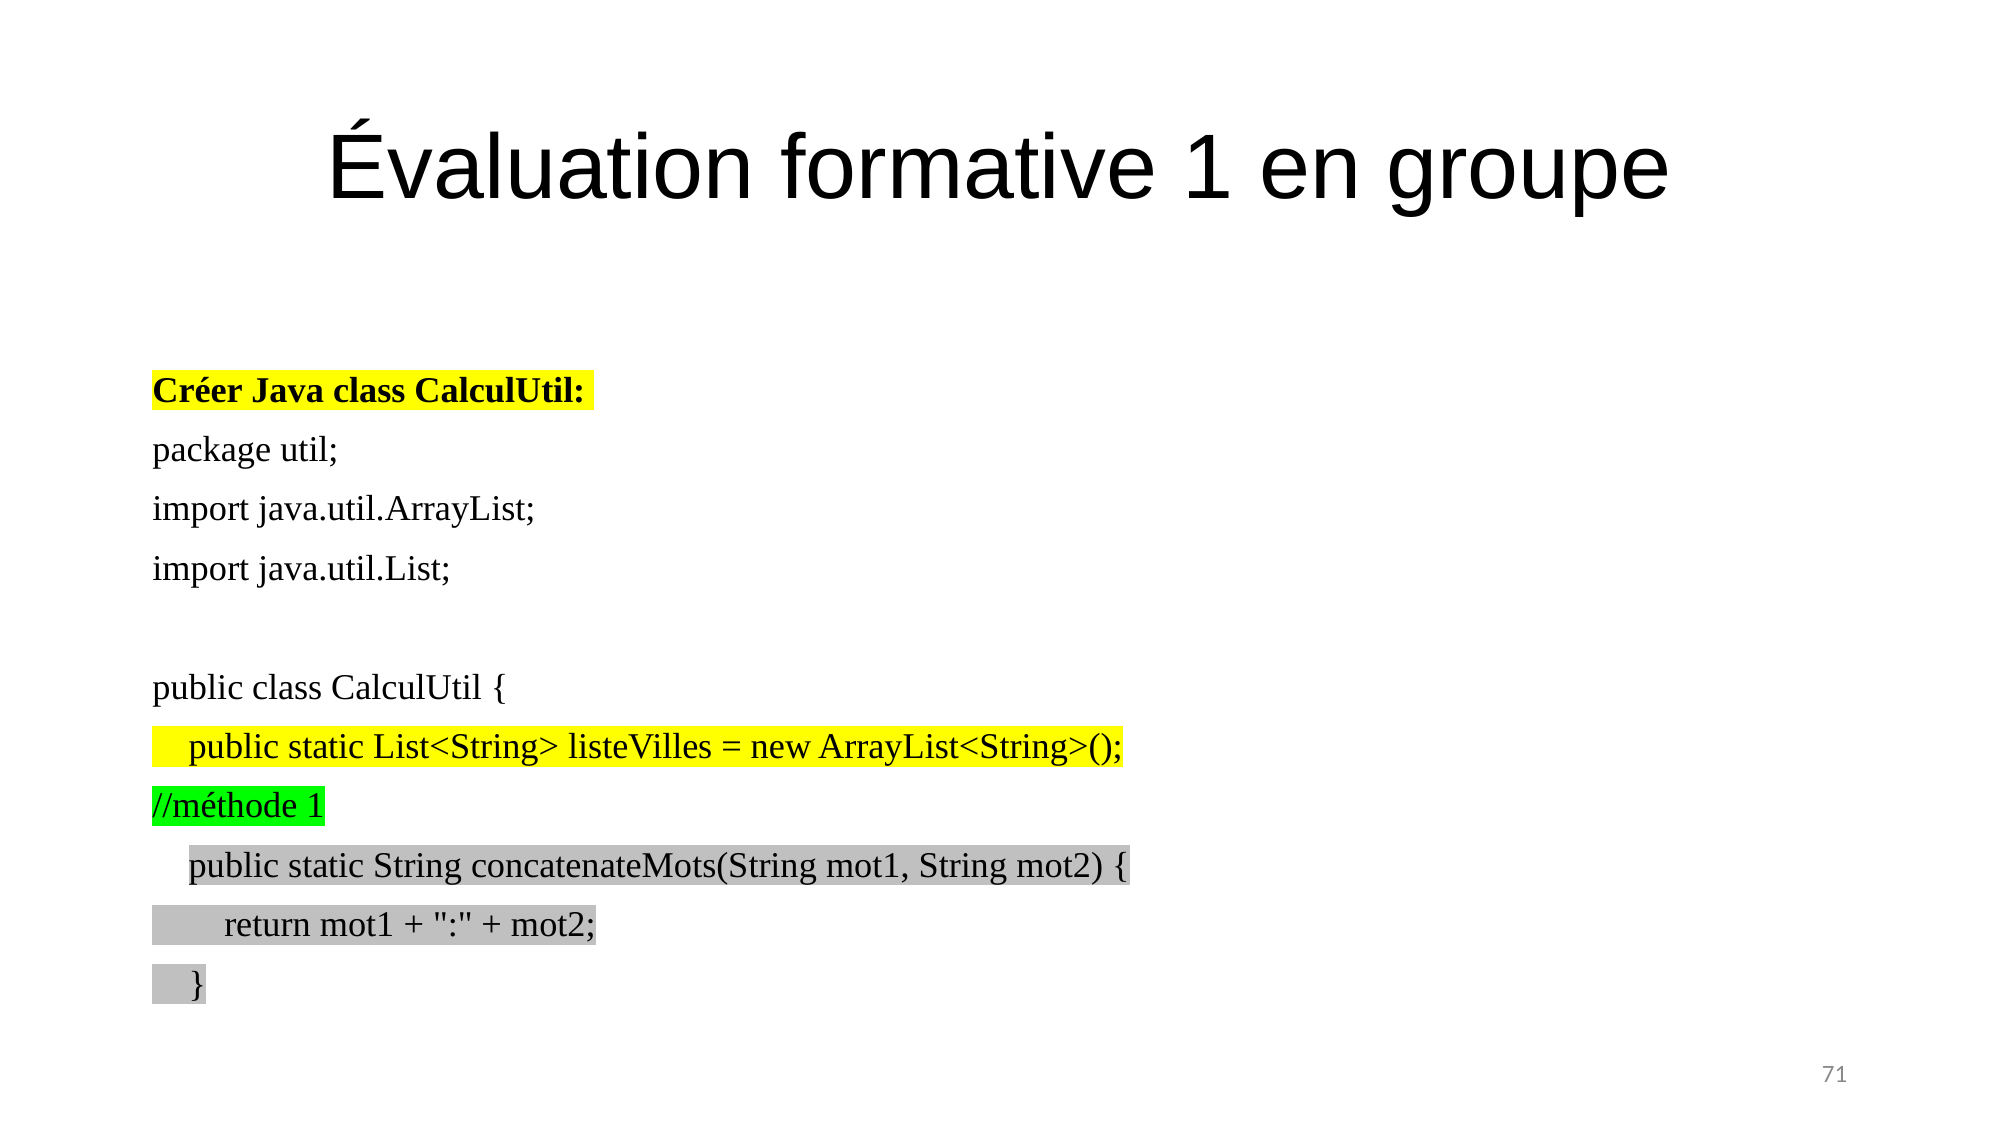

# Évaluation formative 1 en groupe

Créer Java class CalculUtil:
package util;
import java.util.ArrayList;
import java.util.List;

public class CalculUtil {
    public static List<String> listeVilles = new ArrayList<String>();
//méthode 1
    public static String concatenateMots(String mot1, String mot2) {
        return mot1 + ":" + mot2;
    }
71